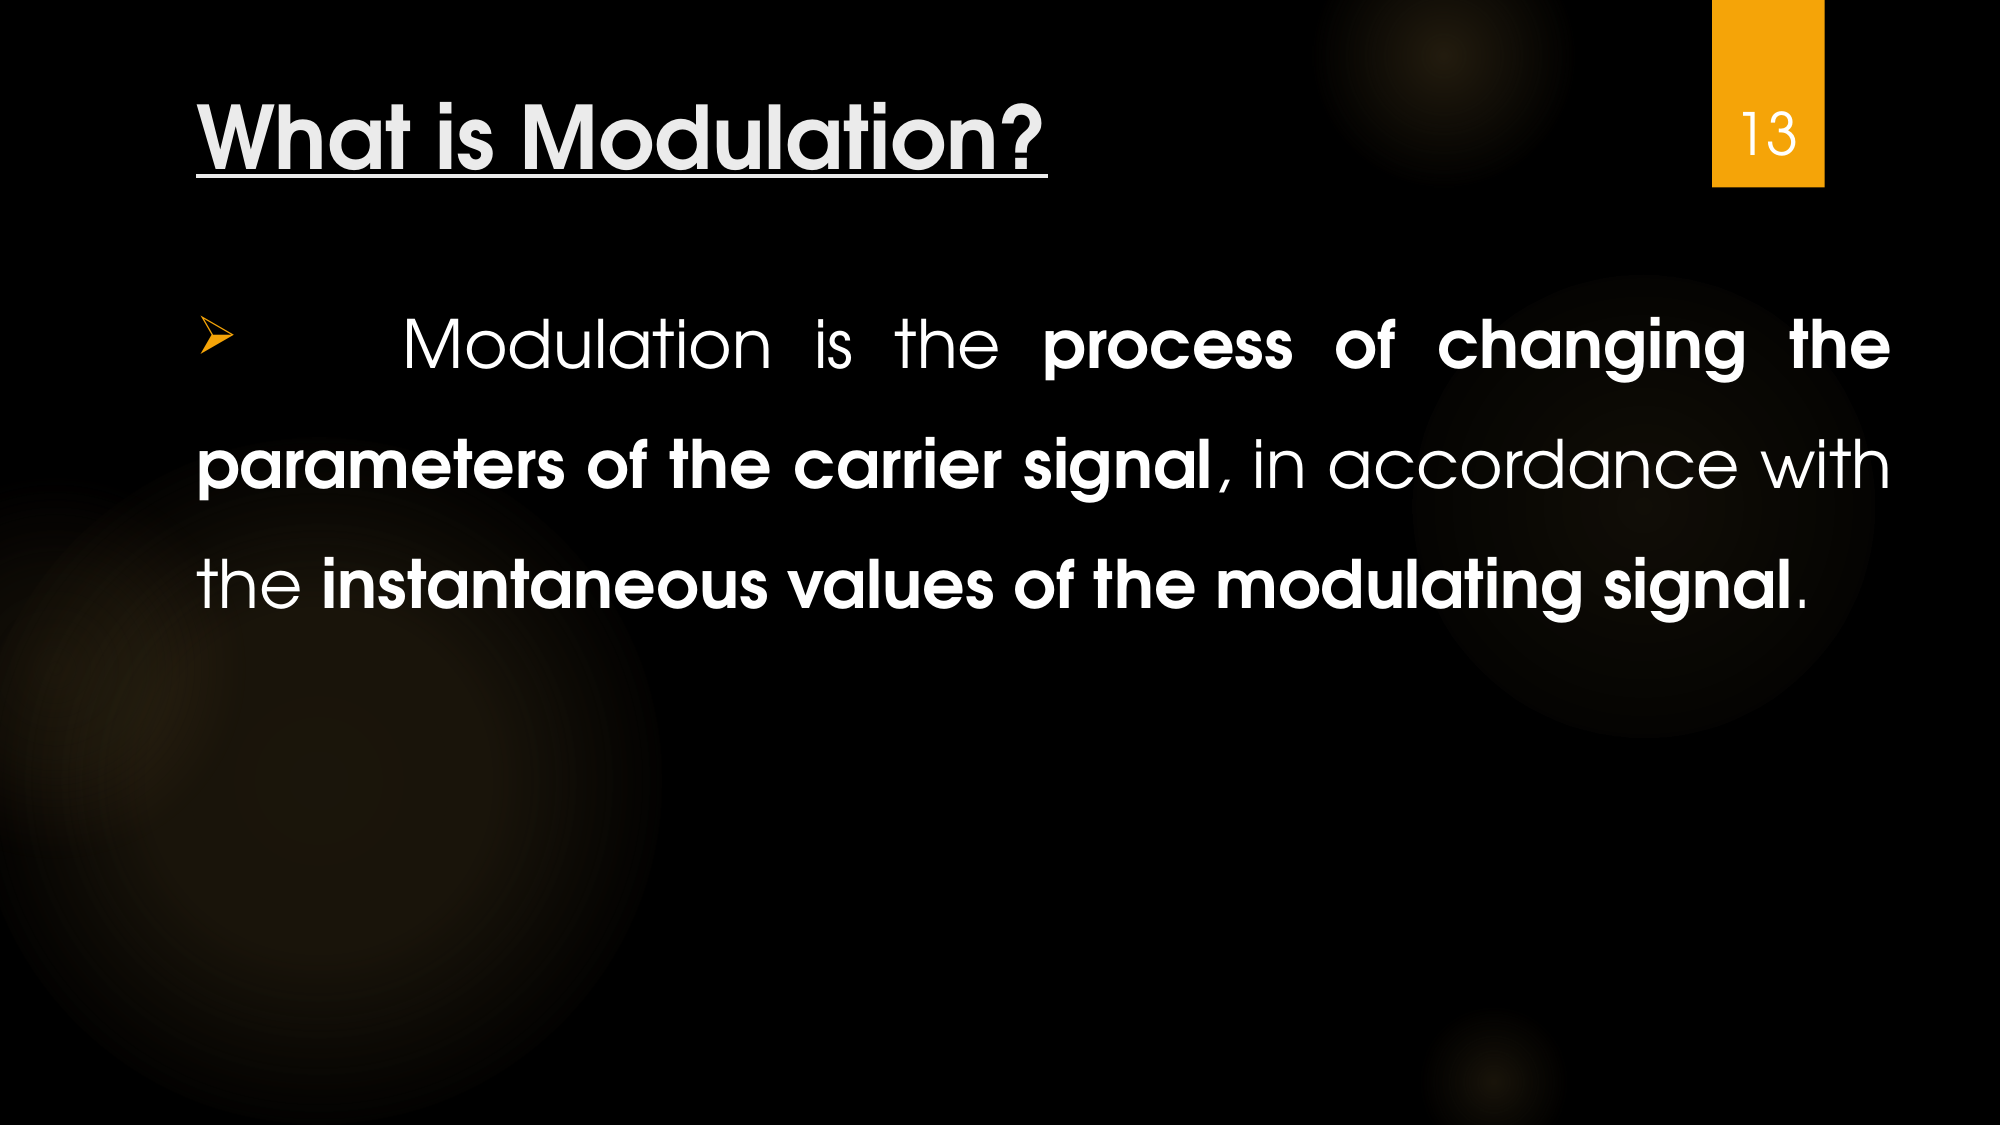

13
# What is Modulation?
    Modulation is the process of changing the parameters of the carrier signal, in accordance with the instantaneous values of the modulating signal.